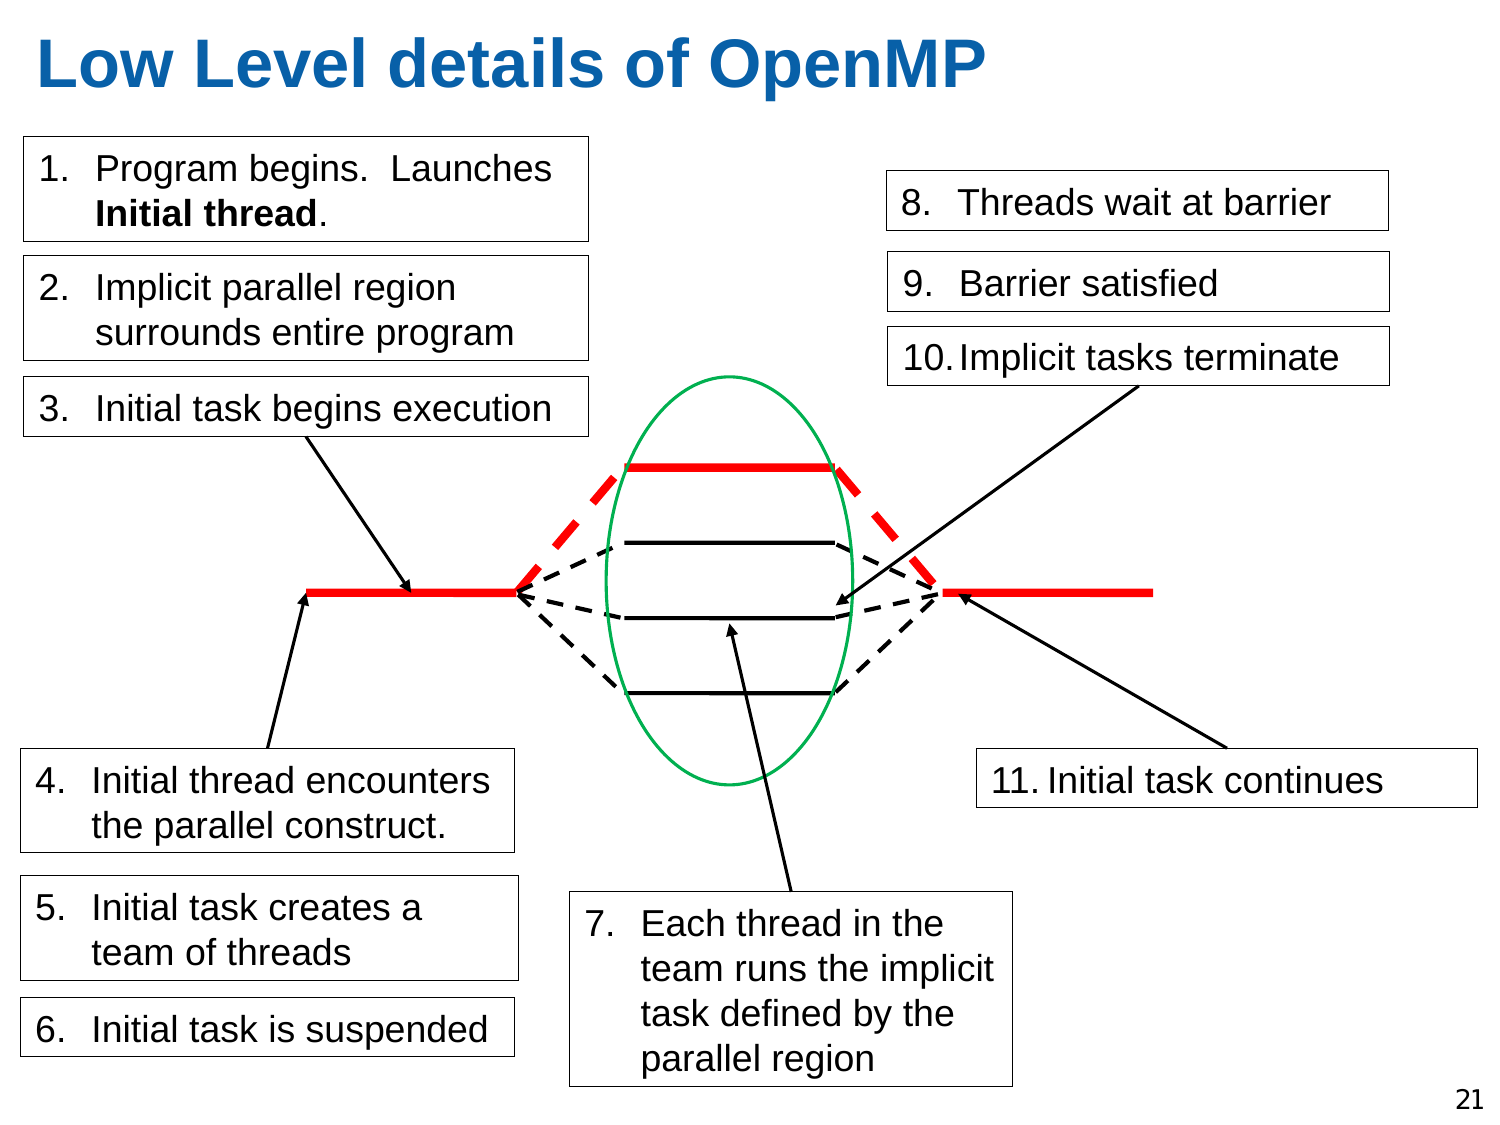

# Low Level details of OpenMP
Program begins.  Launches Initial thread.
Threads wait at barrier
Barrier satisfied
Implicit parallel region surrounds entire program
Implicit tasks terminate
Initial task begins execution

Initial thread encounters the parallel construct.
Initial task continues
Initial task creates a team of threads
Each thread in the team runs the implicit task defined by the parallel region
Initial task is suspended
21